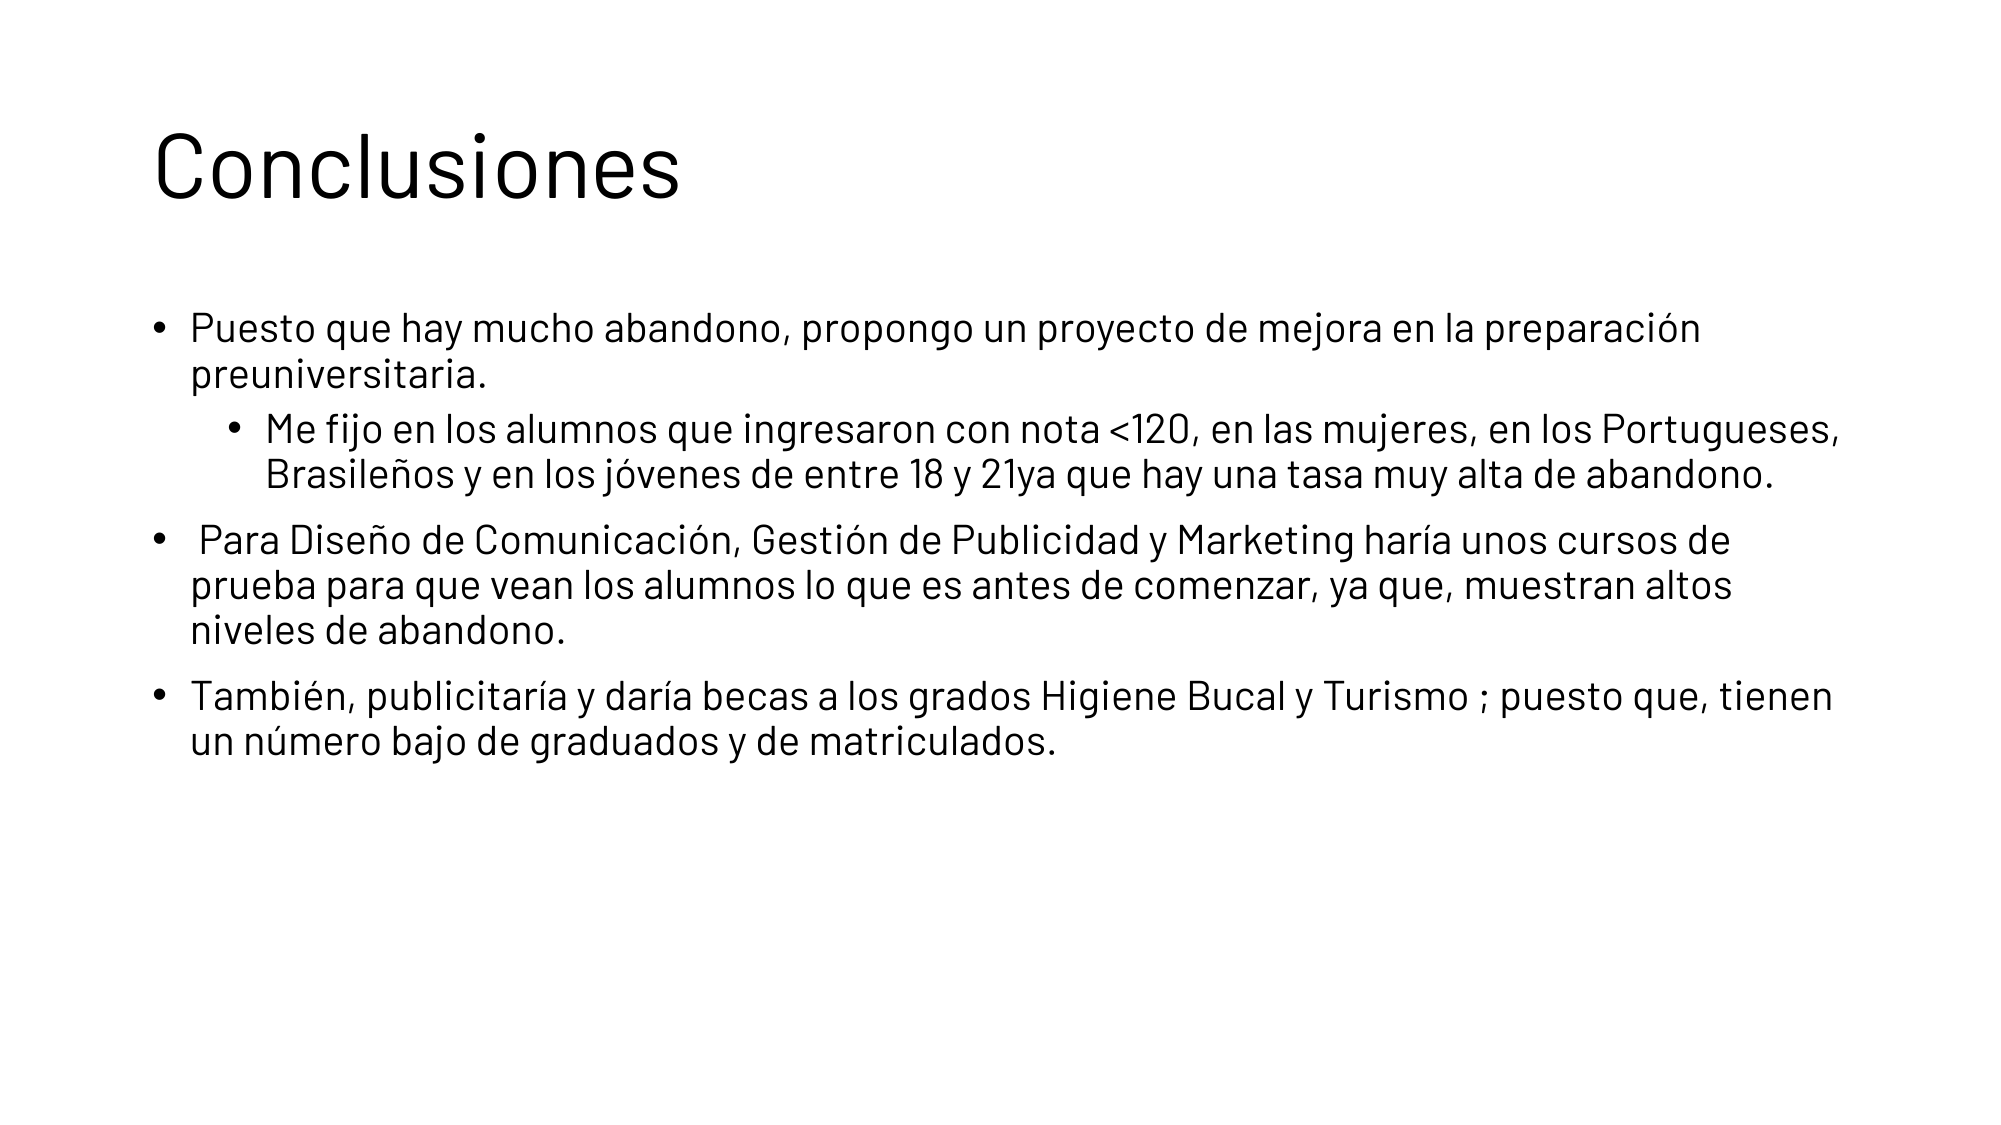

# Conclusiones
Puesto que hay mucho abandono, propongo un proyecto de mejora en la preparación preuniversitaria.
Me fijo en los alumnos que ingresaron con nota <120, en las mujeres, en los Portugueses, Brasileños y en los jóvenes de entre 18 y 21ya que hay una tasa muy alta de abandono.
 Para Diseño de Comunicación, Gestión de Publicidad y Marketing haría unos cursos de prueba para que vean los alumnos lo que es antes de comenzar, ya que, muestran altos niveles de abandono.
También, publicitaría y daría becas a los grados Higiene Bucal y Turismo ; puesto que, tienen un número bajo de graduados y de matriculados.